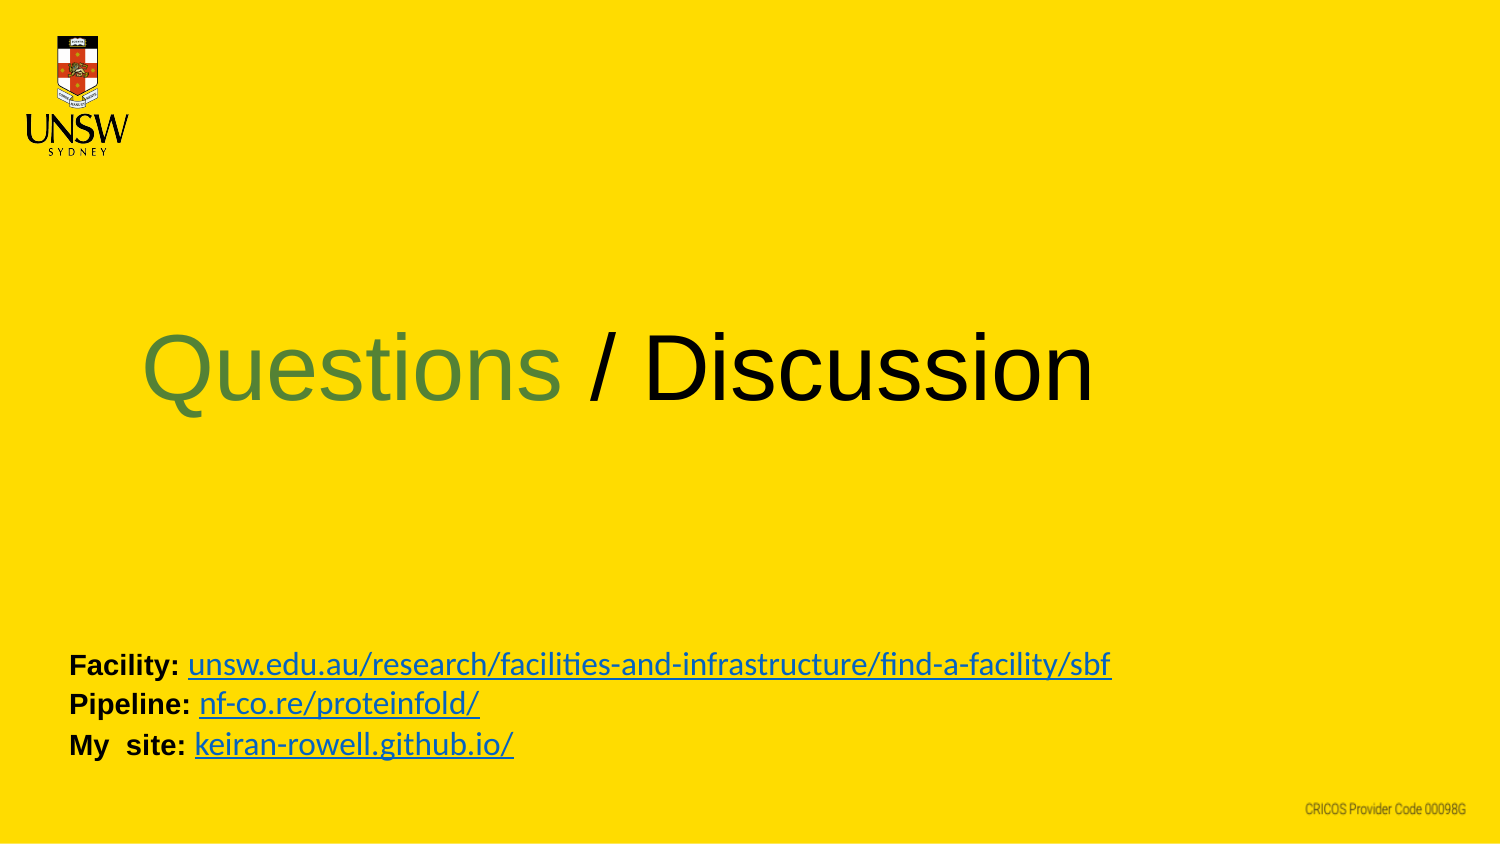

Questions / Discussion
Facility: unsw.edu.au/research/facilities-and-infrastructure/find-a-facility/sbf
Pipeline: nf-co.re/proteinfold/
My  site: keiran-rowell.github.io/